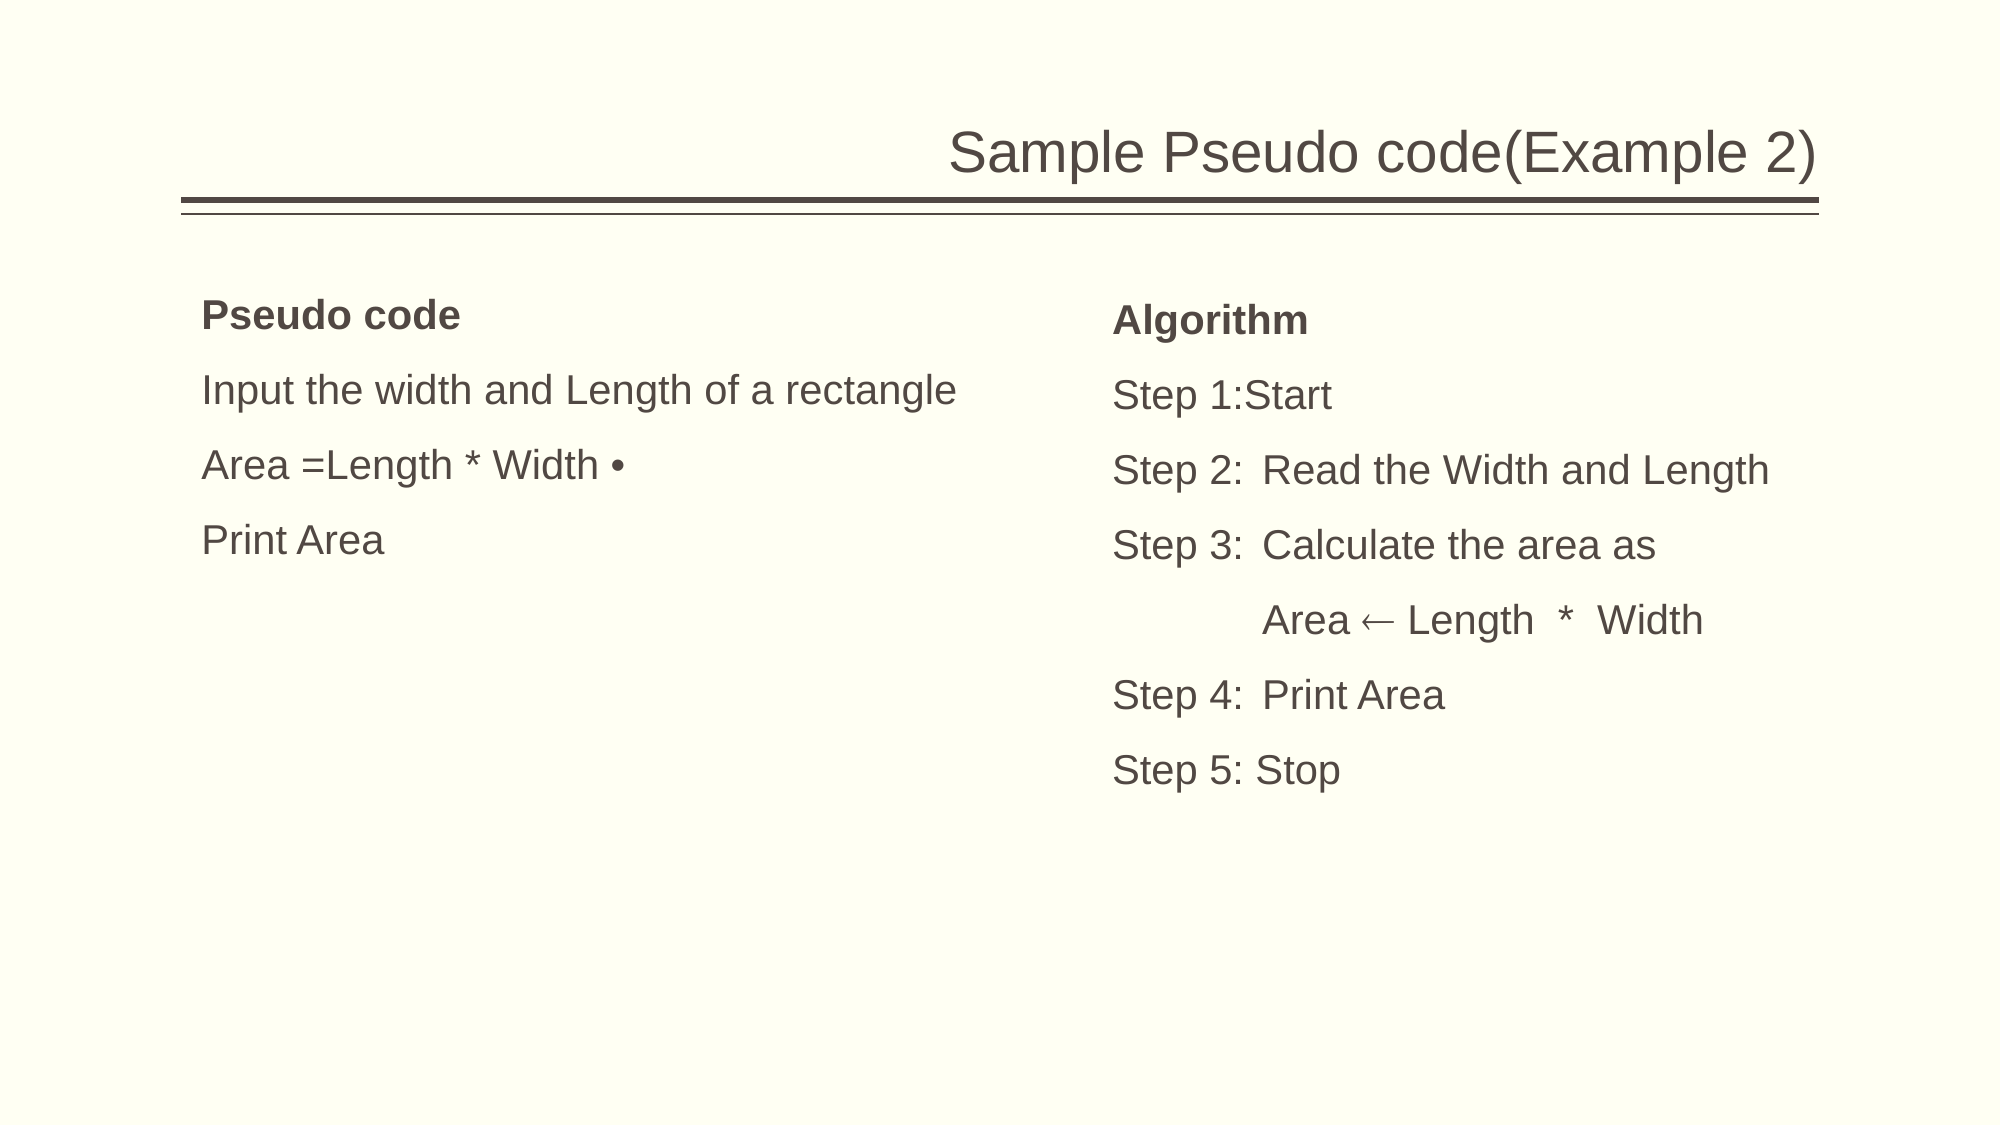

# Sample Pseudo code(Example 2)
Pseudo code
Input the width and Length of a rectangle
Area =Length * Width •
Print Area

Algorithm
Step 1:Start
Step 2: 	Read the Width and Length
Step 3: 	Calculate the area as
	Area ← Length  *  Width
Step 4: 	Print Area
Step 5: Stop